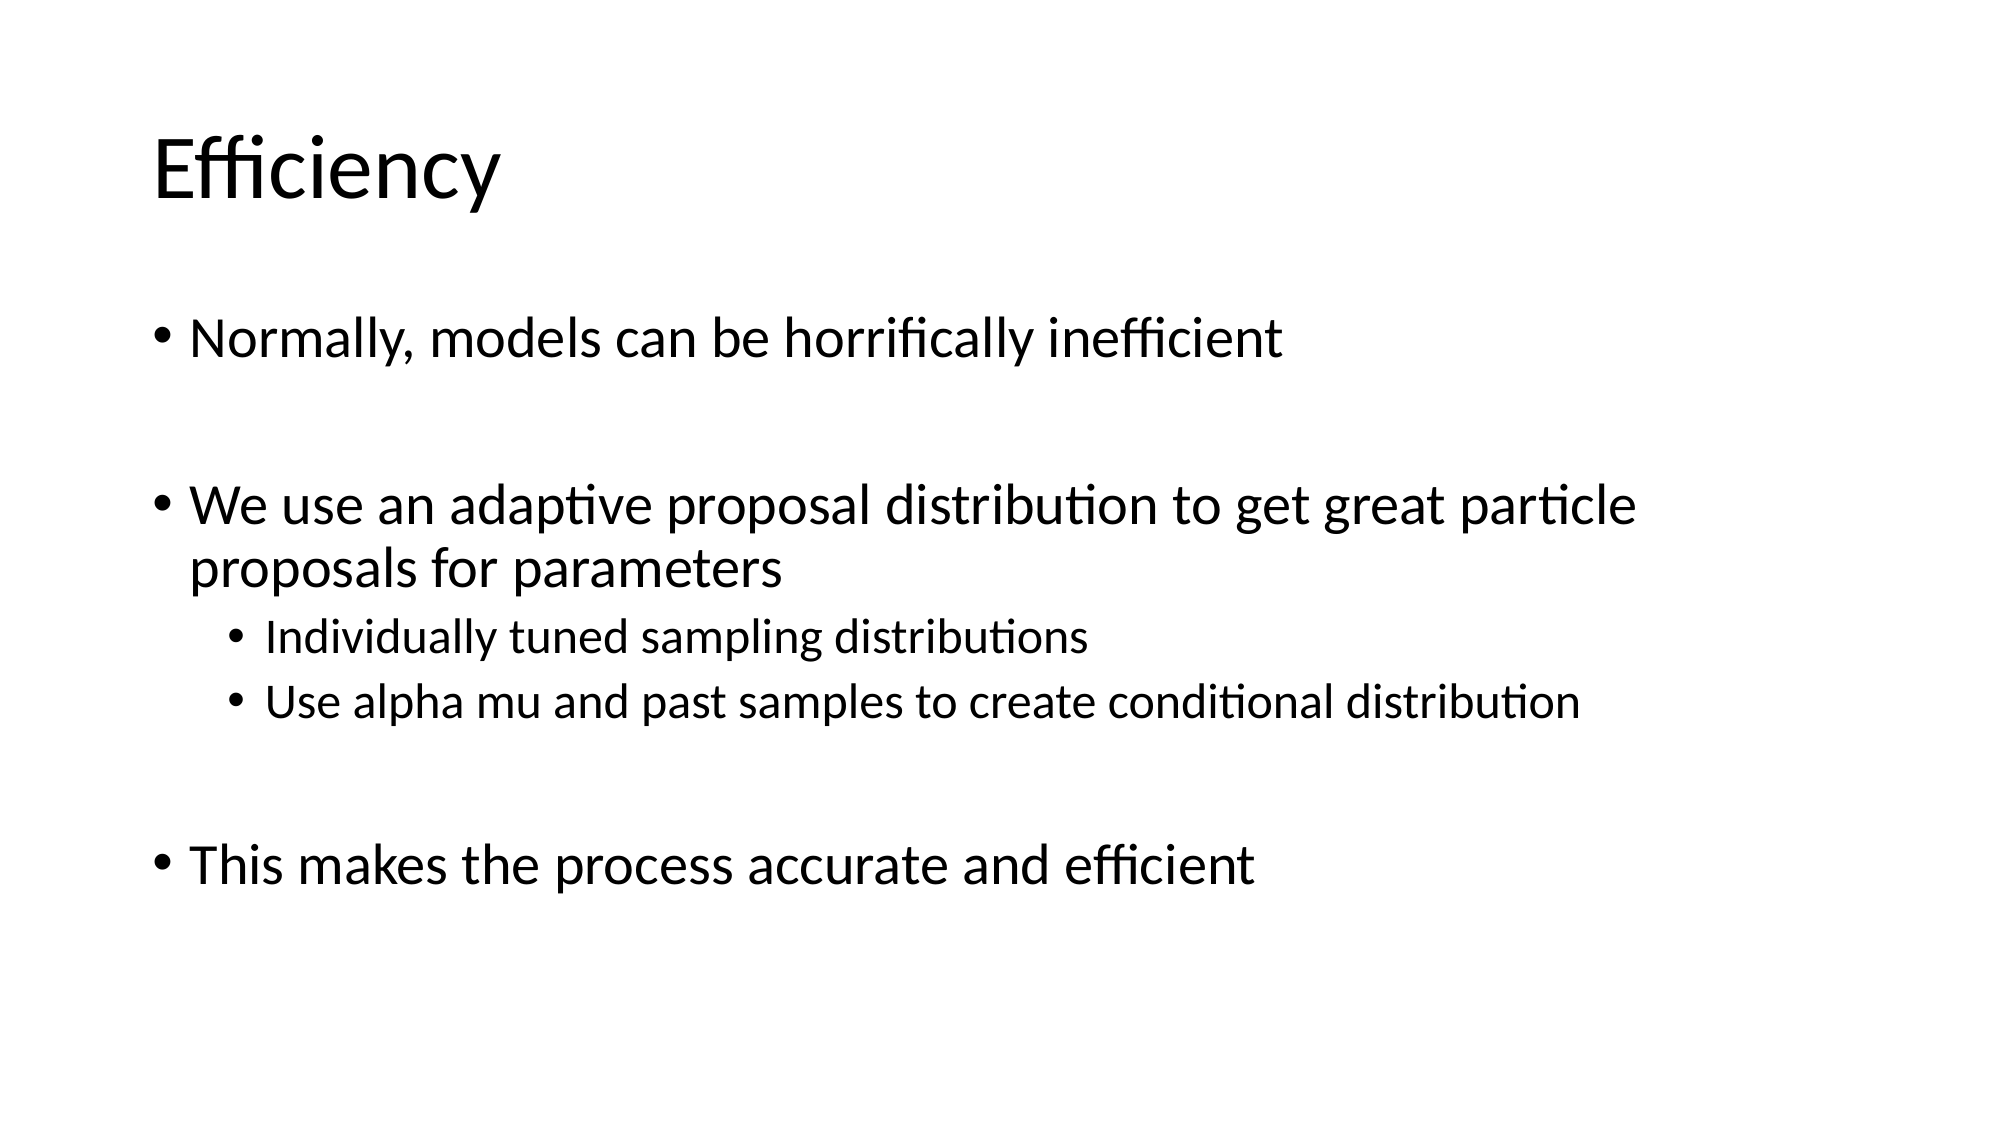

# Efficiency
Normally, models can be horrifically inefficient

We use an adaptive proposal distribution to get great particle proposals for parameters
Individually tuned sampling distributions
Use alpha mu and past samples to create conditional distribution

This makes the process accurate and efficient